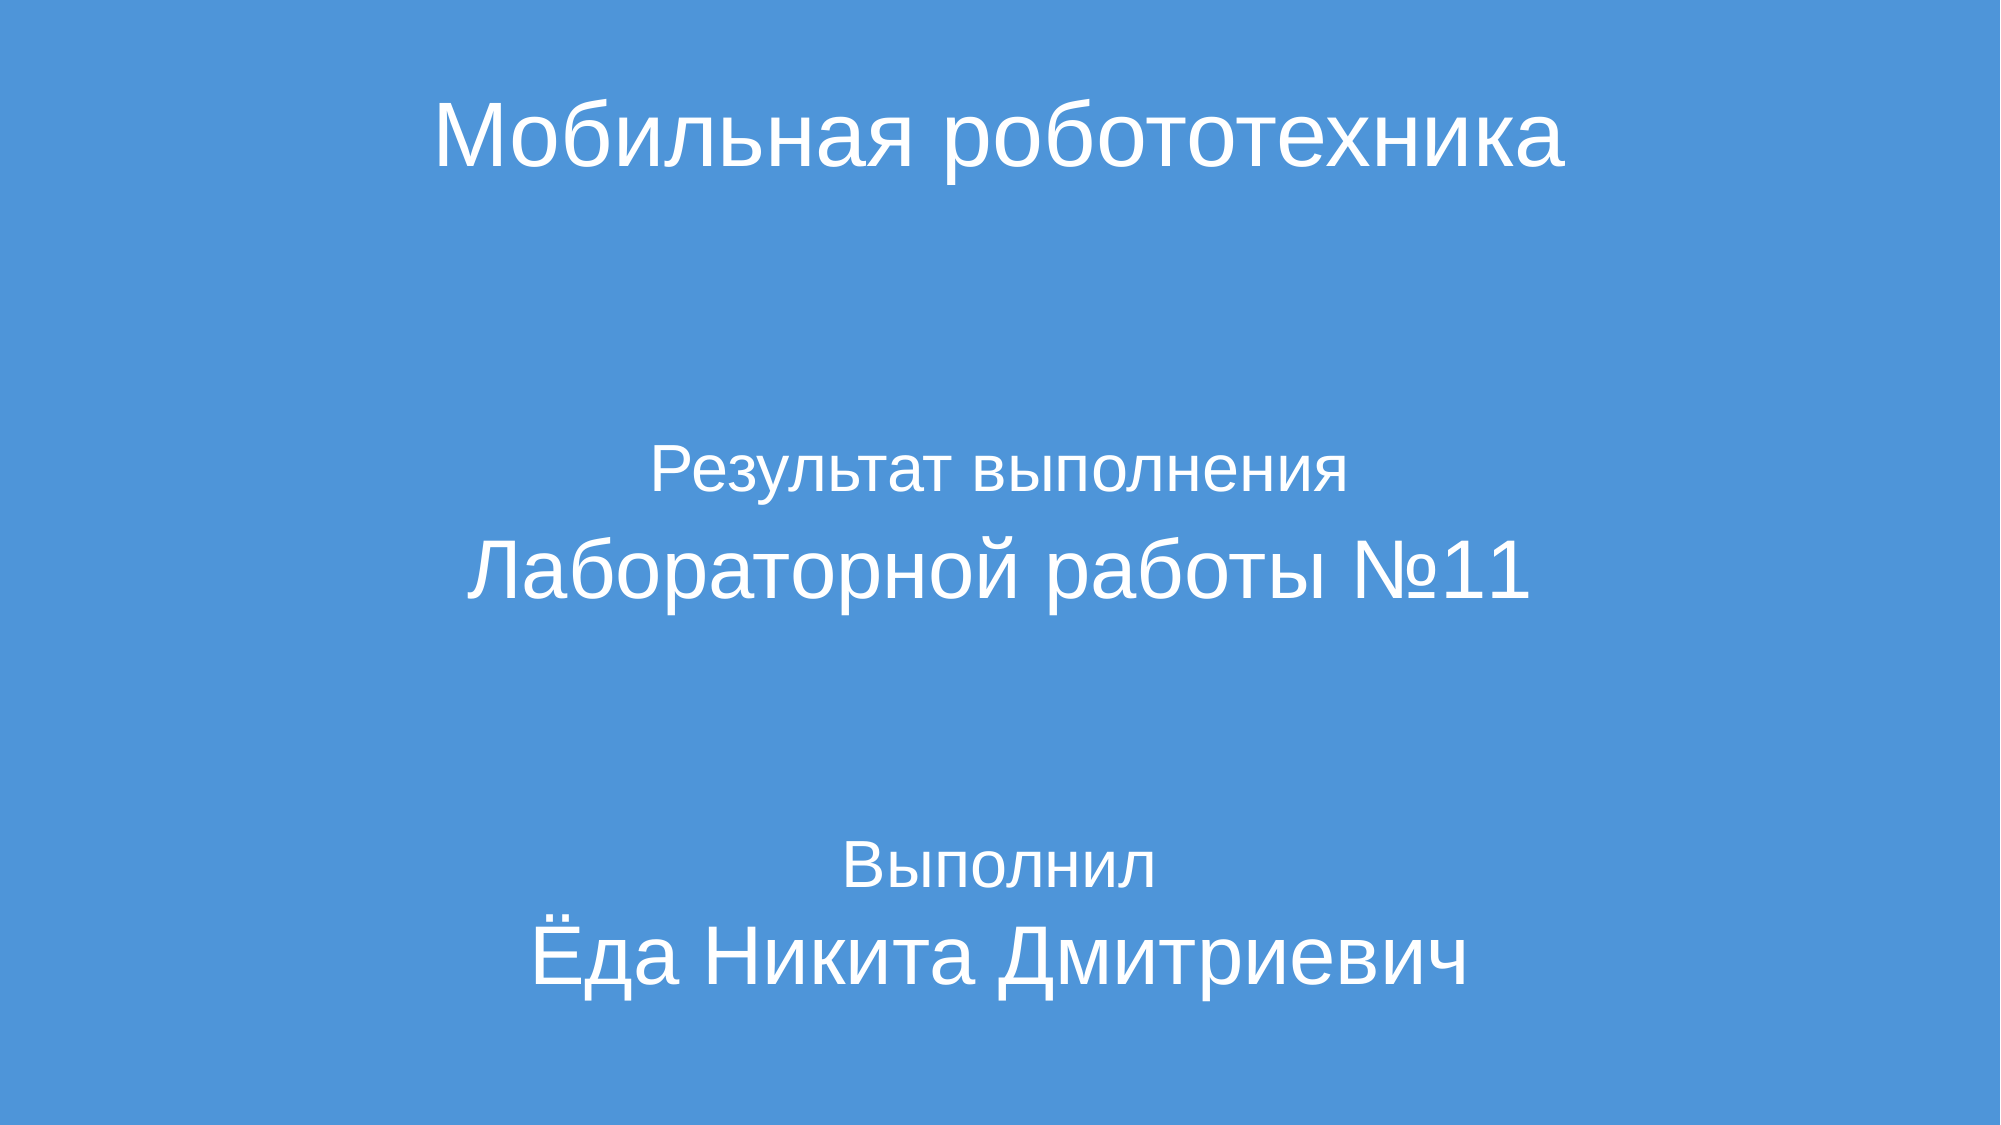

# Мобильная робототехника
Результат выполнения
Лабораторной работы №11

Выполнил
Ёда Никита Дмитриевич